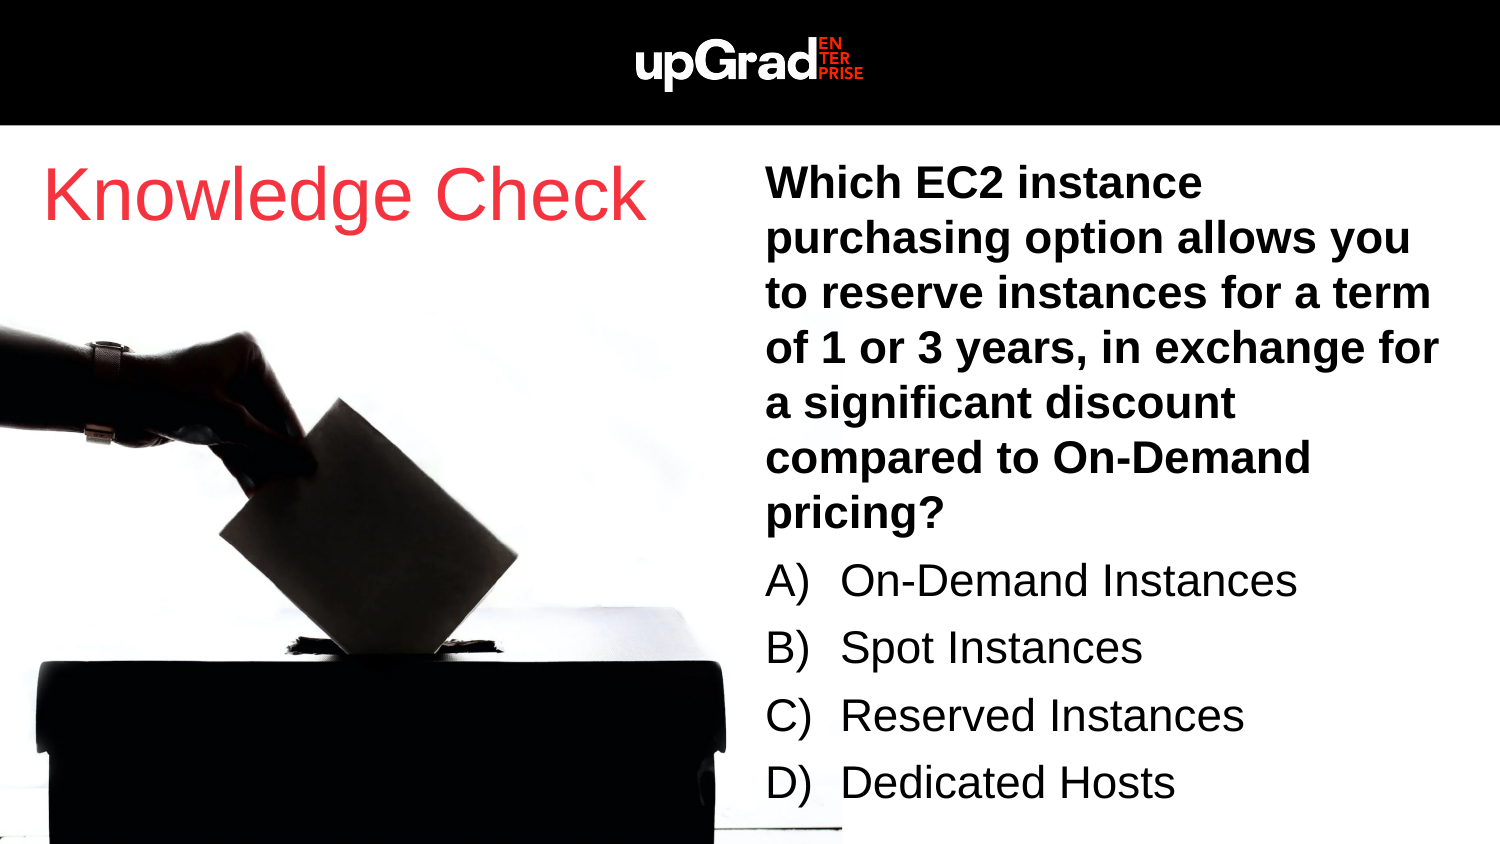

Knowledge Check
Which EC2 instance purchasing option allows you to reserve instances for a term of 1 or 3 years, in exchange for a significant discount compared to On-Demand pricing?
On-Demand Instances
Spot Instances
Reserved Instances
Dedicated Hosts